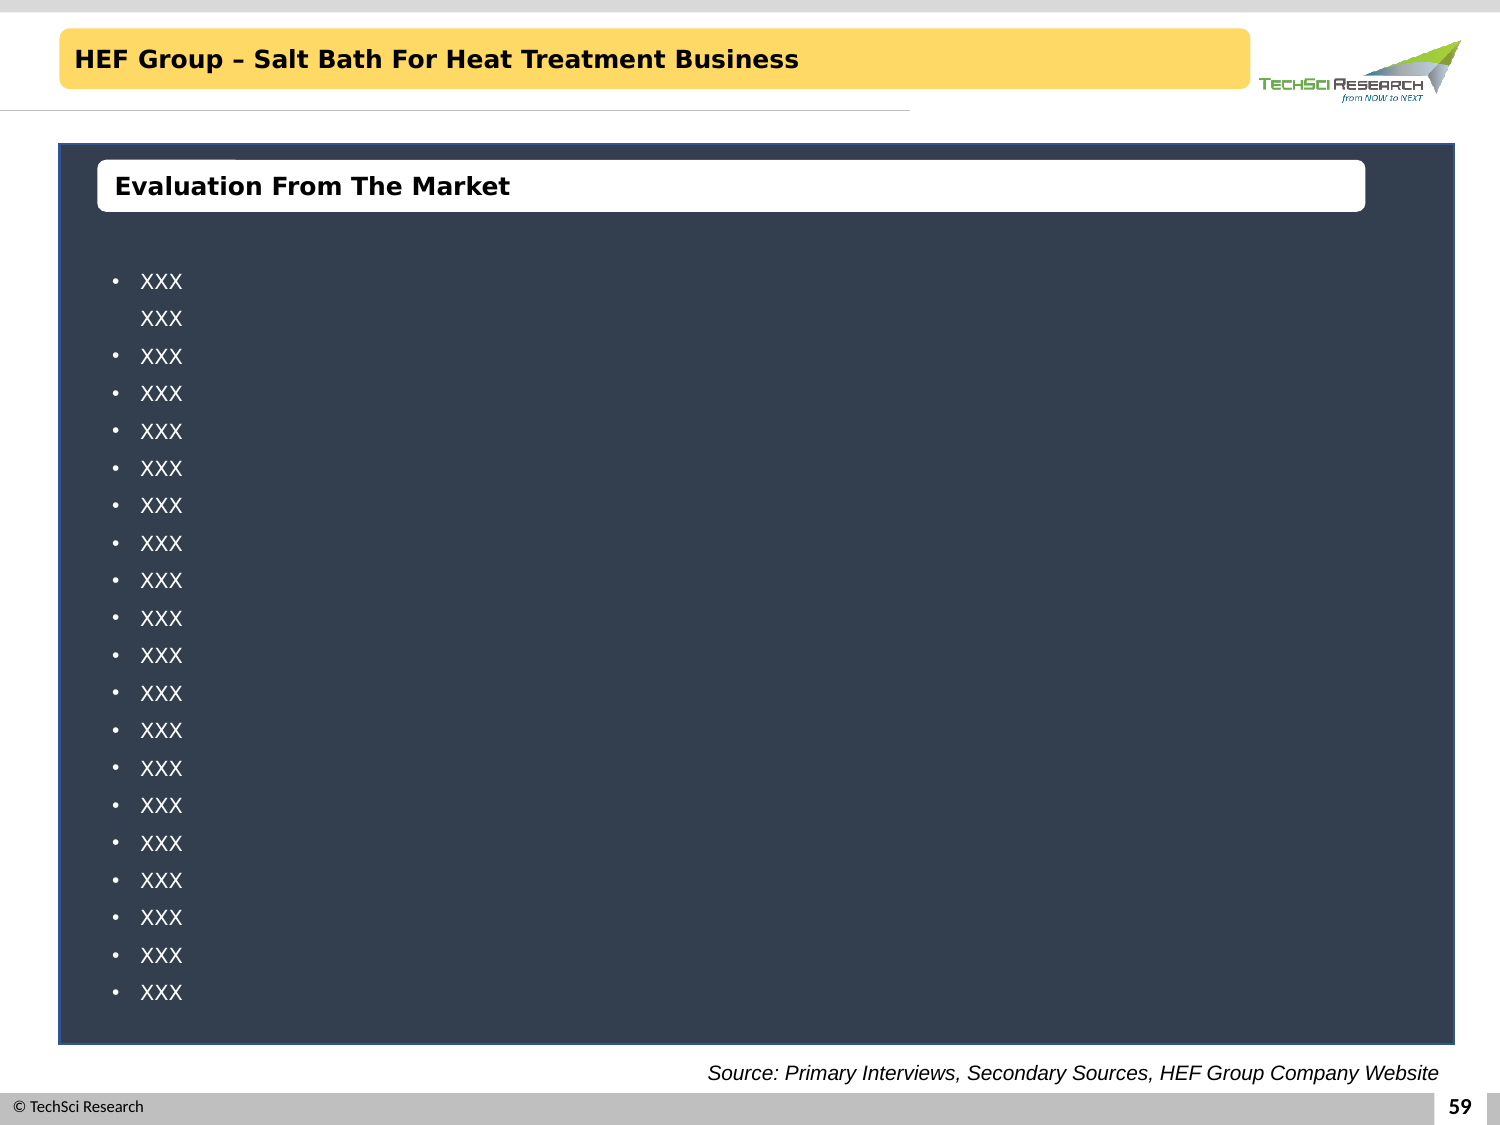

HEF Group – Salt Bath For Heat Treatment Business

Evaluation From The Market
XXX
XXX
XXX
XXX
XXX
XXX
XXX
XXX
XXX
XXX
XXX
XXX
XXX
XXX
XXX
XXX
XXX
XXX
XXX
XXX

Source: Primary Interviews, Secondary Sources, HEF Group Company Website